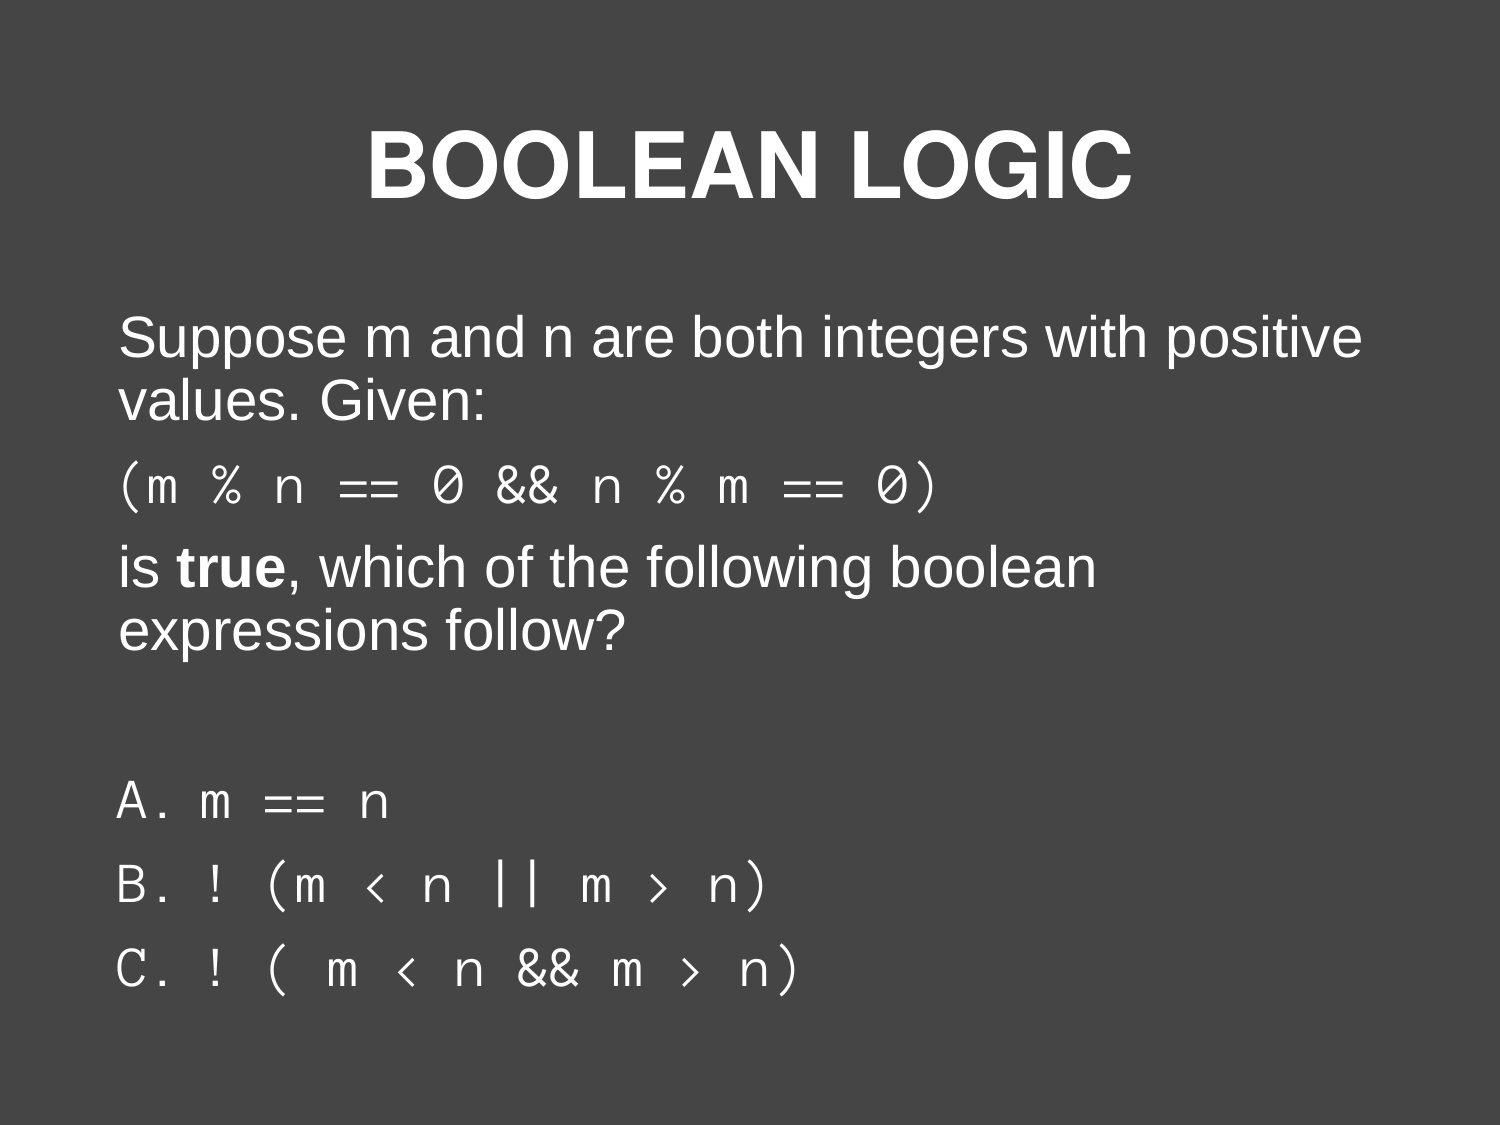

# Boolean Logic
Suppose m and n are both integers with positive values. Given:
(m % n == 0 && n % m == 0)
is true, which of the following boolean expressions follow?

m == n
! (m < n || m > n)
! ( m < n && m > n)